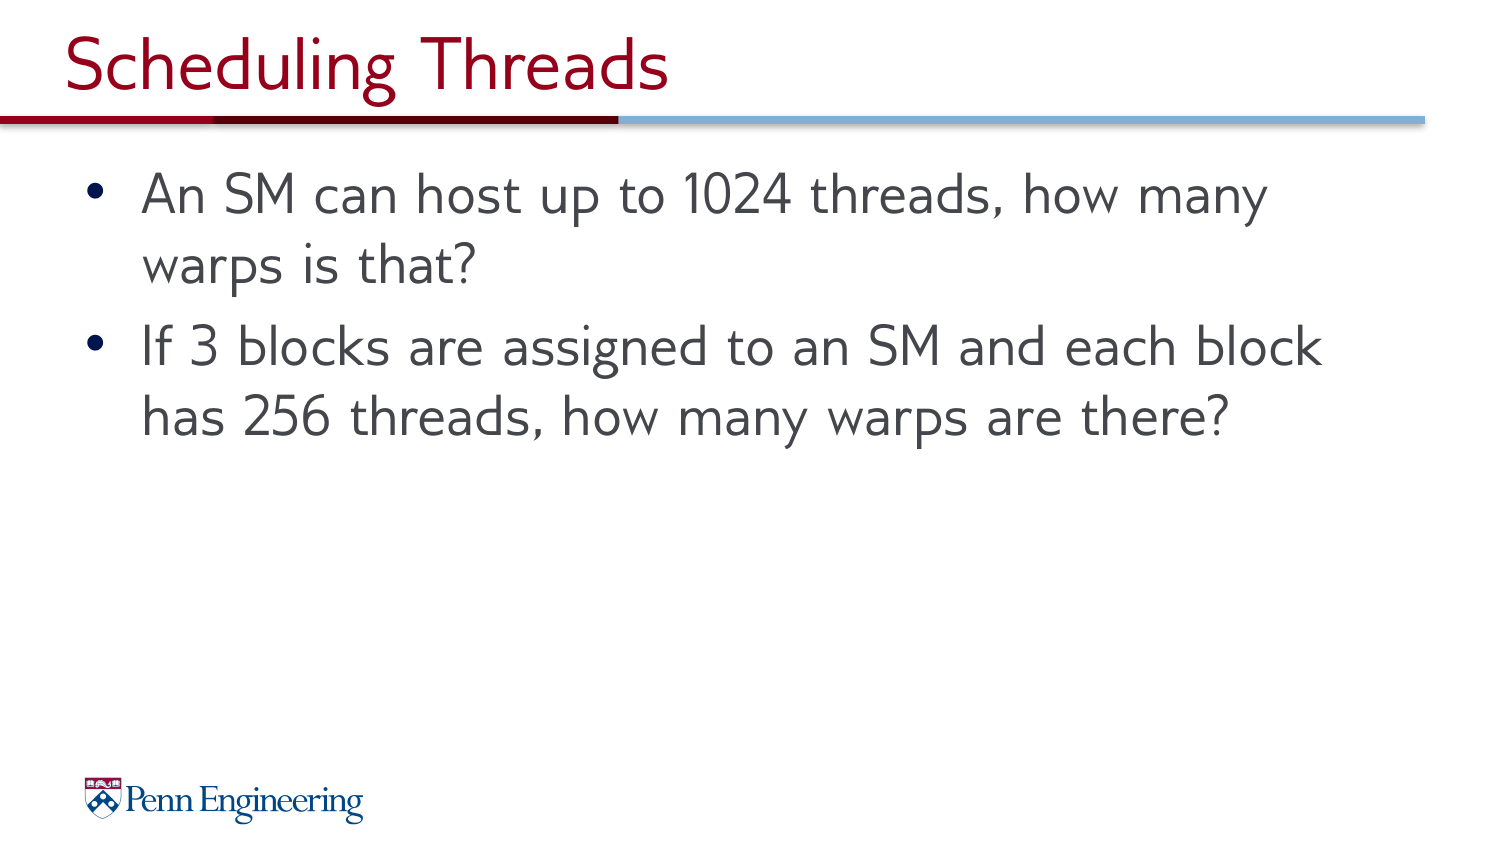

# Scheduling Threads
An SM can host up to 1024 threads, how many warps is that?
If 3 blocks are assigned to an SM and each block has 256 threads, how many warps are there?